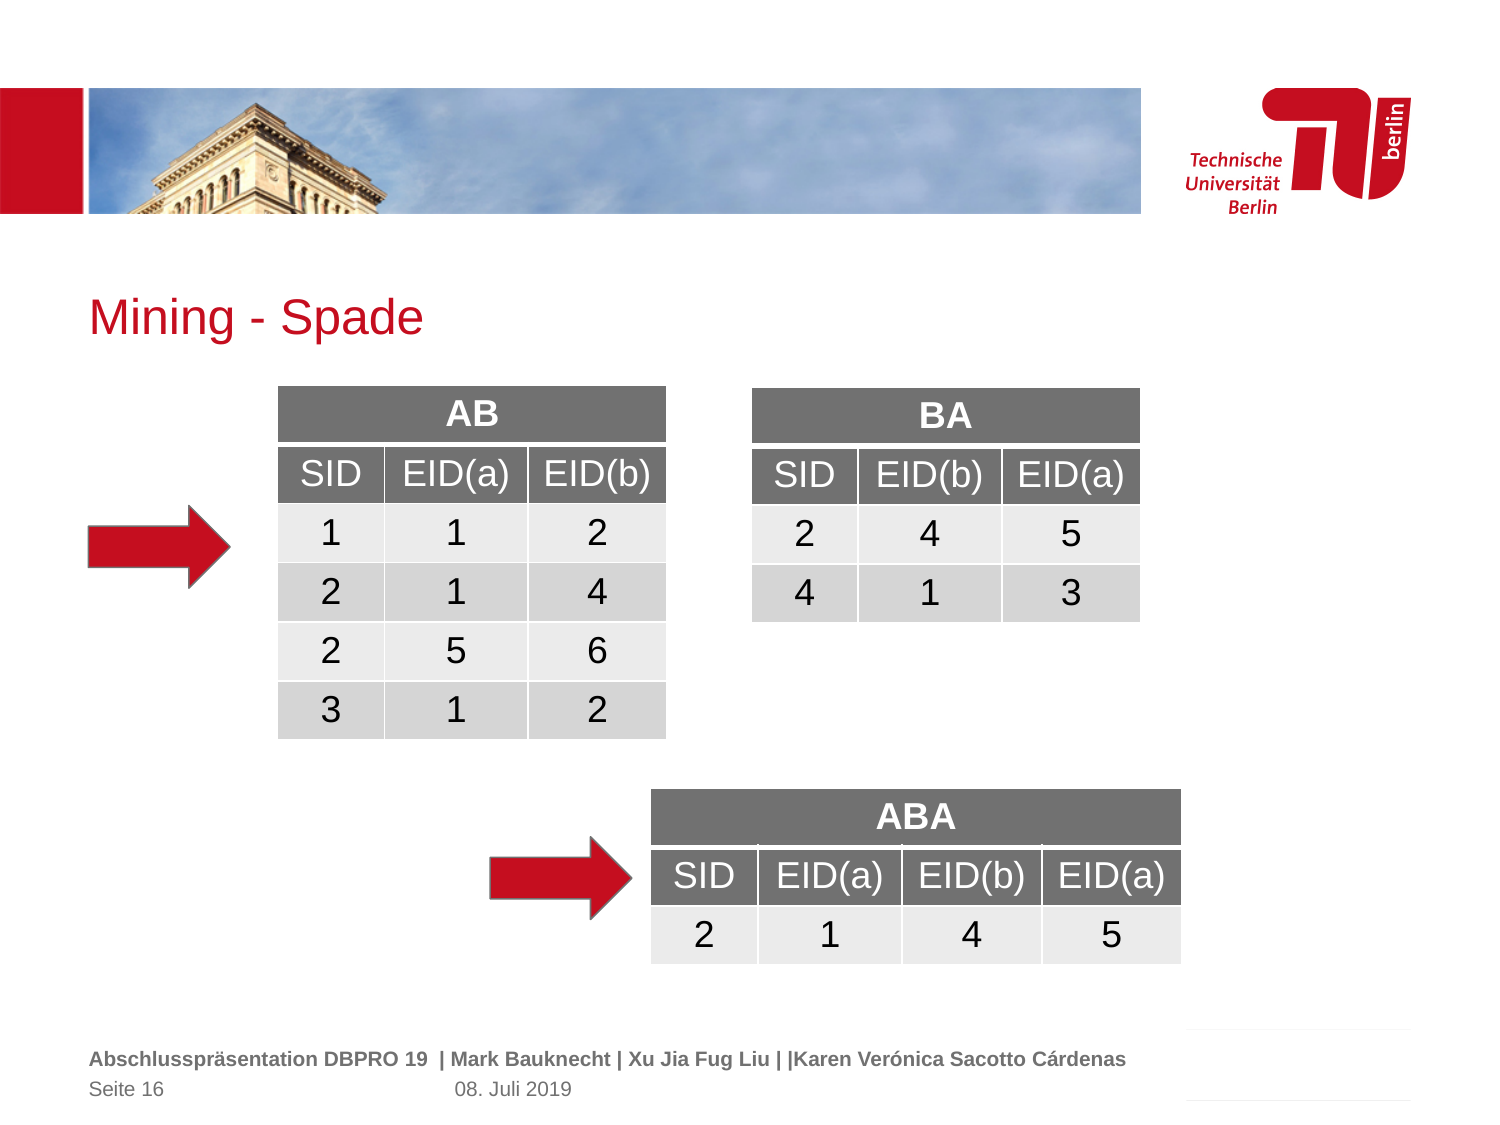

# Mining - Spade
| AB |  |  |
| --- | --- | --- |
| SID | EID(a) | EID(b) |
| 1 | 1 | 2 |
| 2 | 1 | 4 |
| 2 | 5 | 6 |
| 3 | 1 | 2 |
| BA |  |  |
| --- | --- | --- |
| SID | EID(b) | EID(a) |
| 2 | 4 | 5 |
| 4 | 1 | 3 |
| A |  |
| --- | --- |
| SID | EID |
| 1 | 1 |
| 2 | 1 |
| 2 | 5 |
| 3 | 1 |
| 4 | 3 |
| B |  |
| --- | --- |
| SID | EID |
| 1 | 2 |
| 2 | 4 |
| 2 | 6 |
| 3 | 2 |
| 4 | 1 |

| ABA |  |  |  |
| --- | --- | --- | --- |
| SID | EID(a) | EID(b) | EID(a) |
| 2 | 1 | 4 | 5 |

Abschlusspräsentation DBPRO 19  | Mark Bauknecht | Xu Jia Fug Liu | |Karen Verónica Sacotto Cárdenas
Seite 16